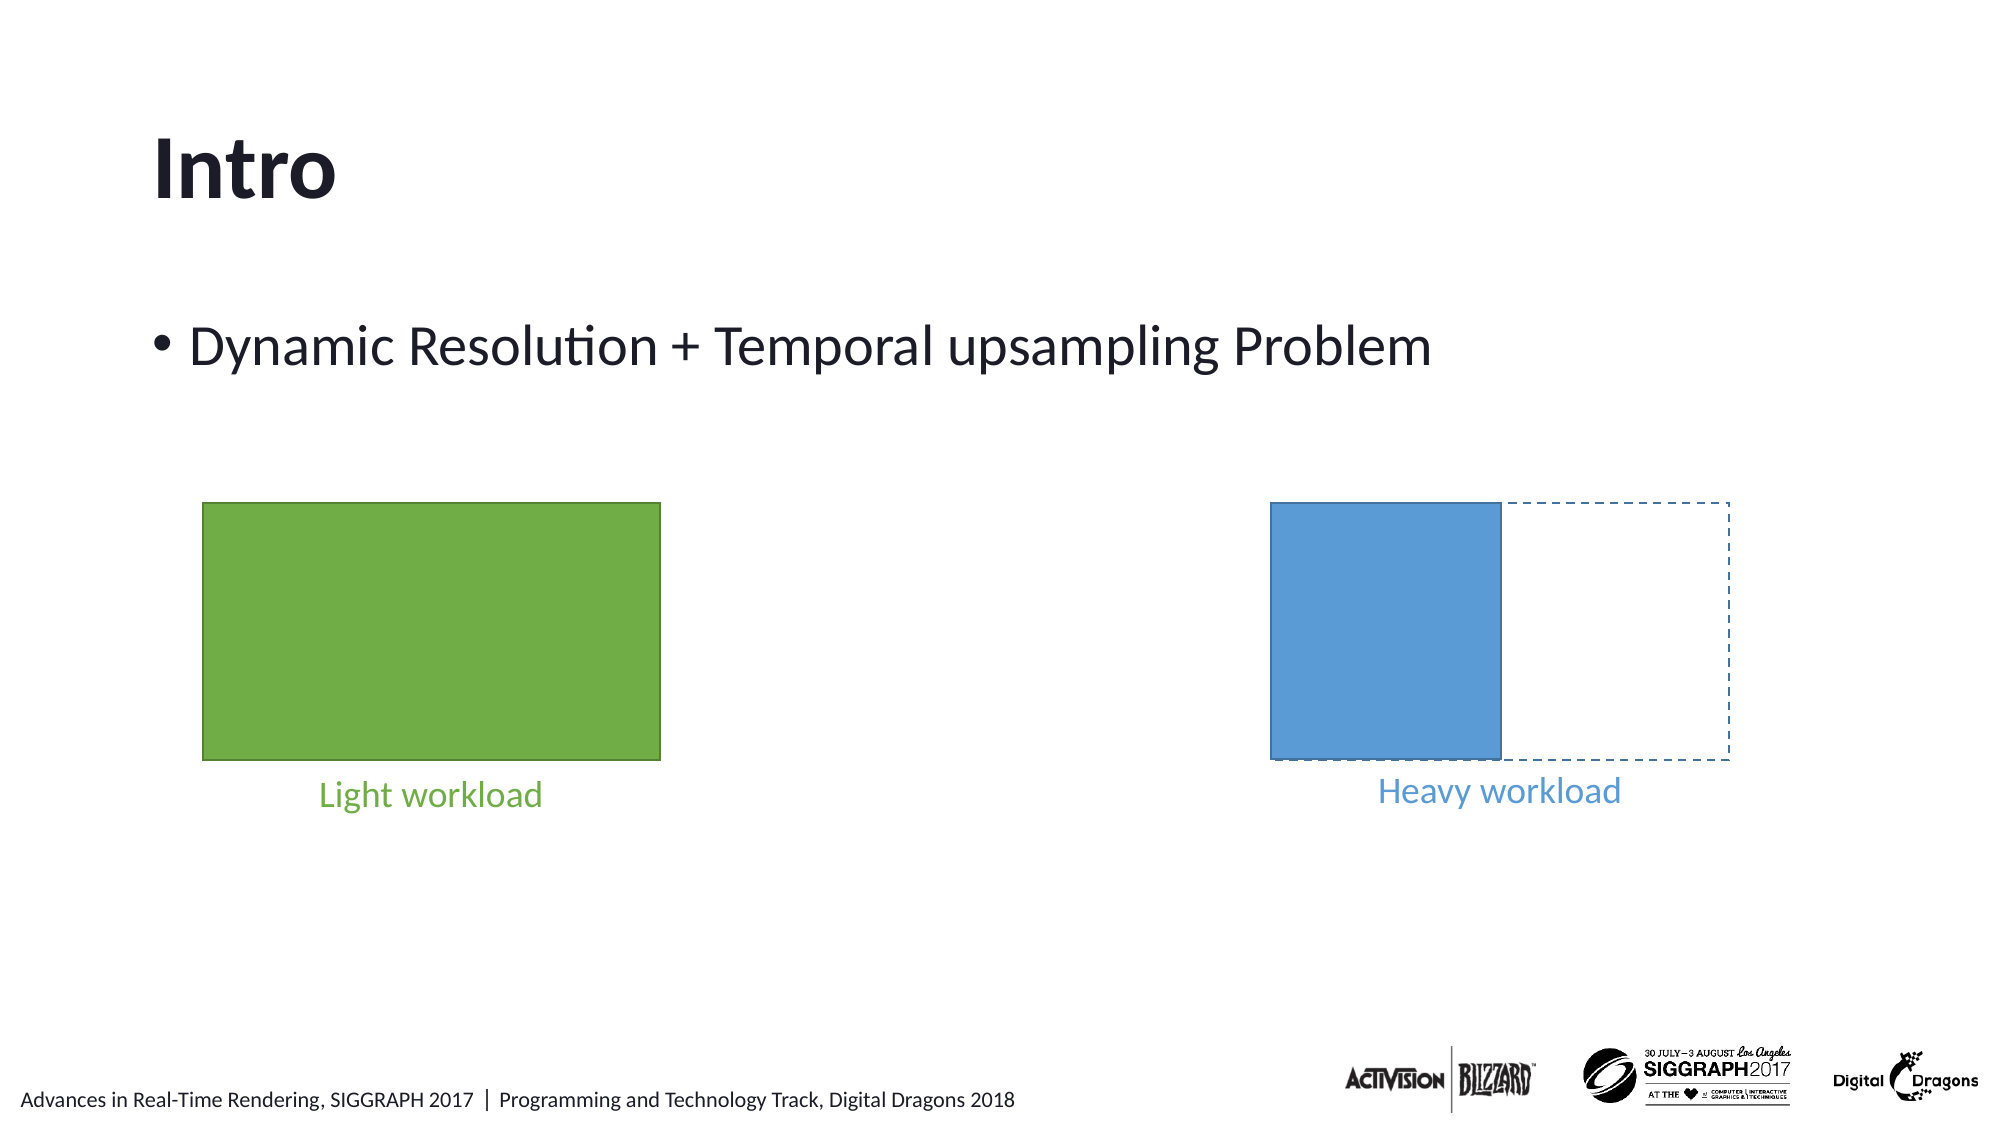

# Intro
Dynamic Resolution + Temporal upsampling Problem

Heavy workload
Light workload